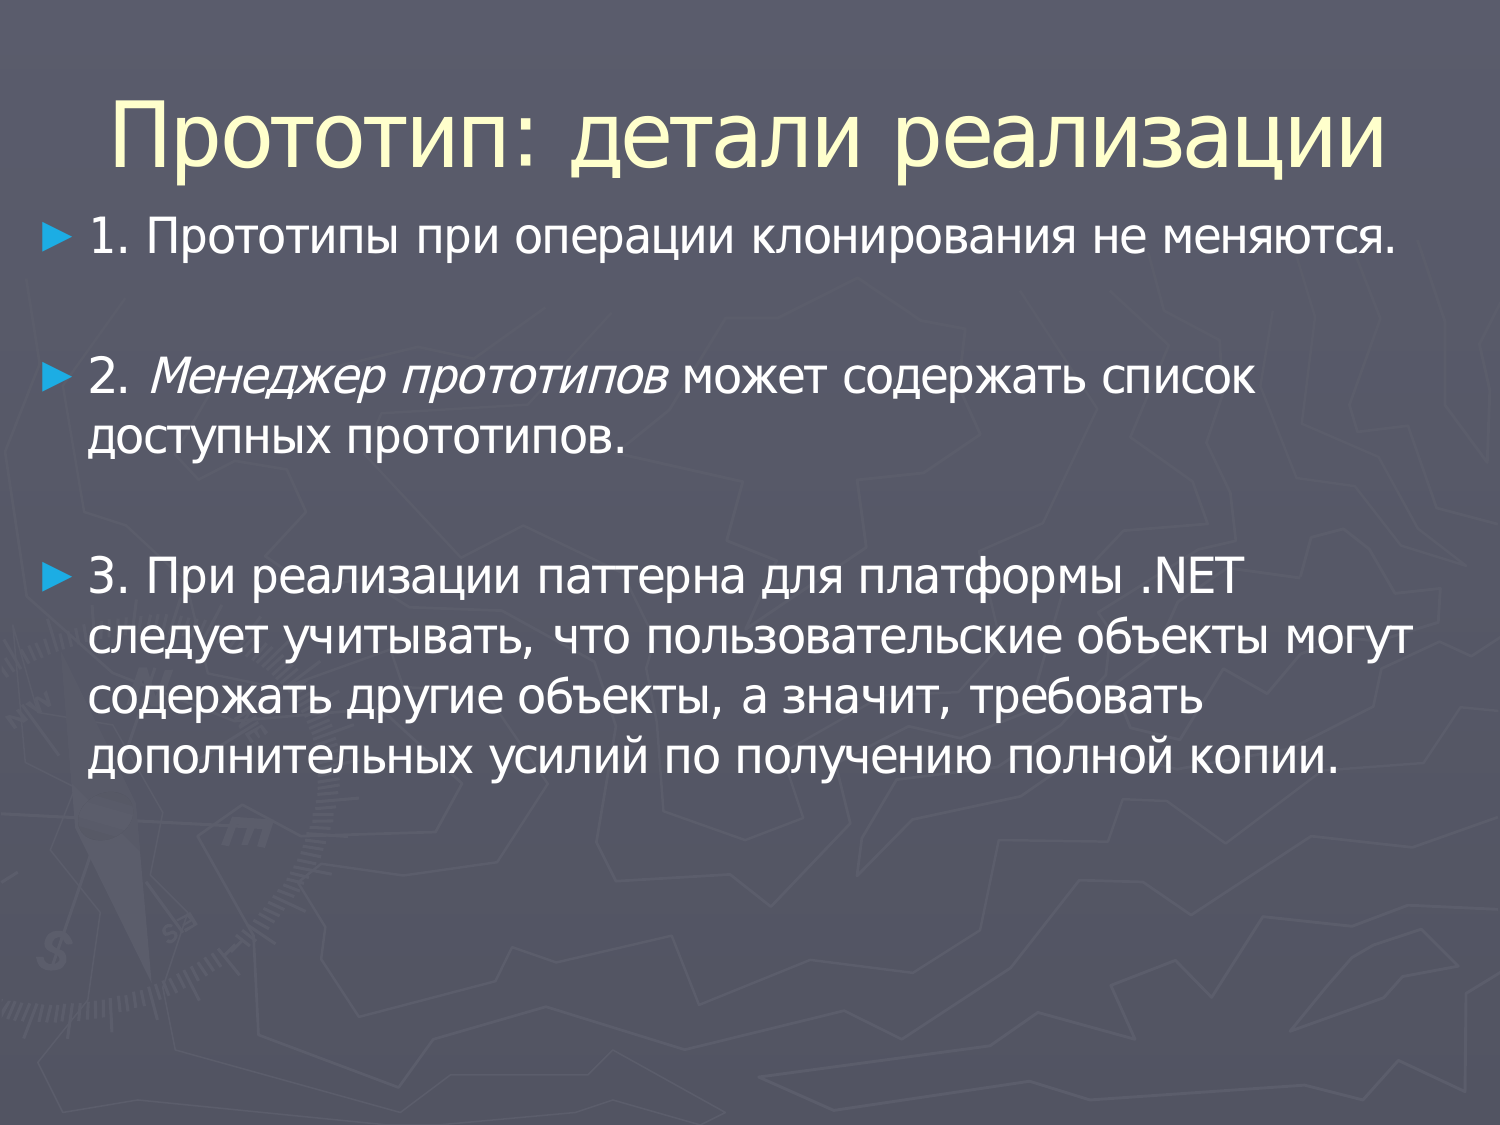

# Прототип: детали реализации
1. Прототипы при операции клонирования не меняются.

2. Менеджер прототипов может содержать список доступных прототипов.

3. При реализации паттерна для платформы .NET следует учитывать, что пользовательские объекты могут содержать другие объекты, а значит, требовать дополнительных усилий по получению полной копии.